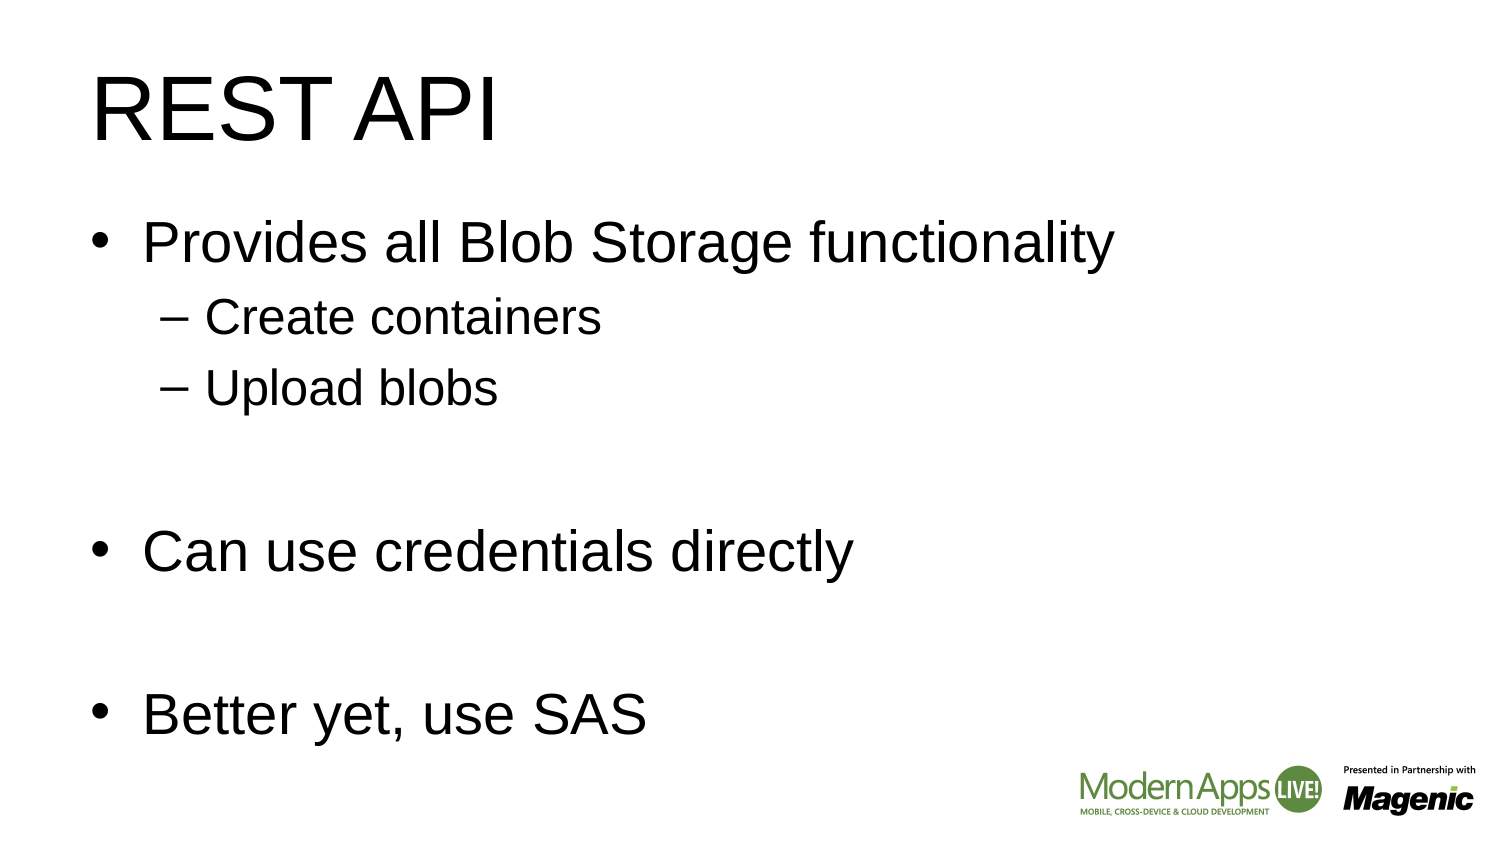

# REST API
Provides all Blob Storage functionality
Create containers
Upload blobs

Can use credentials directly

Better yet, use SAS